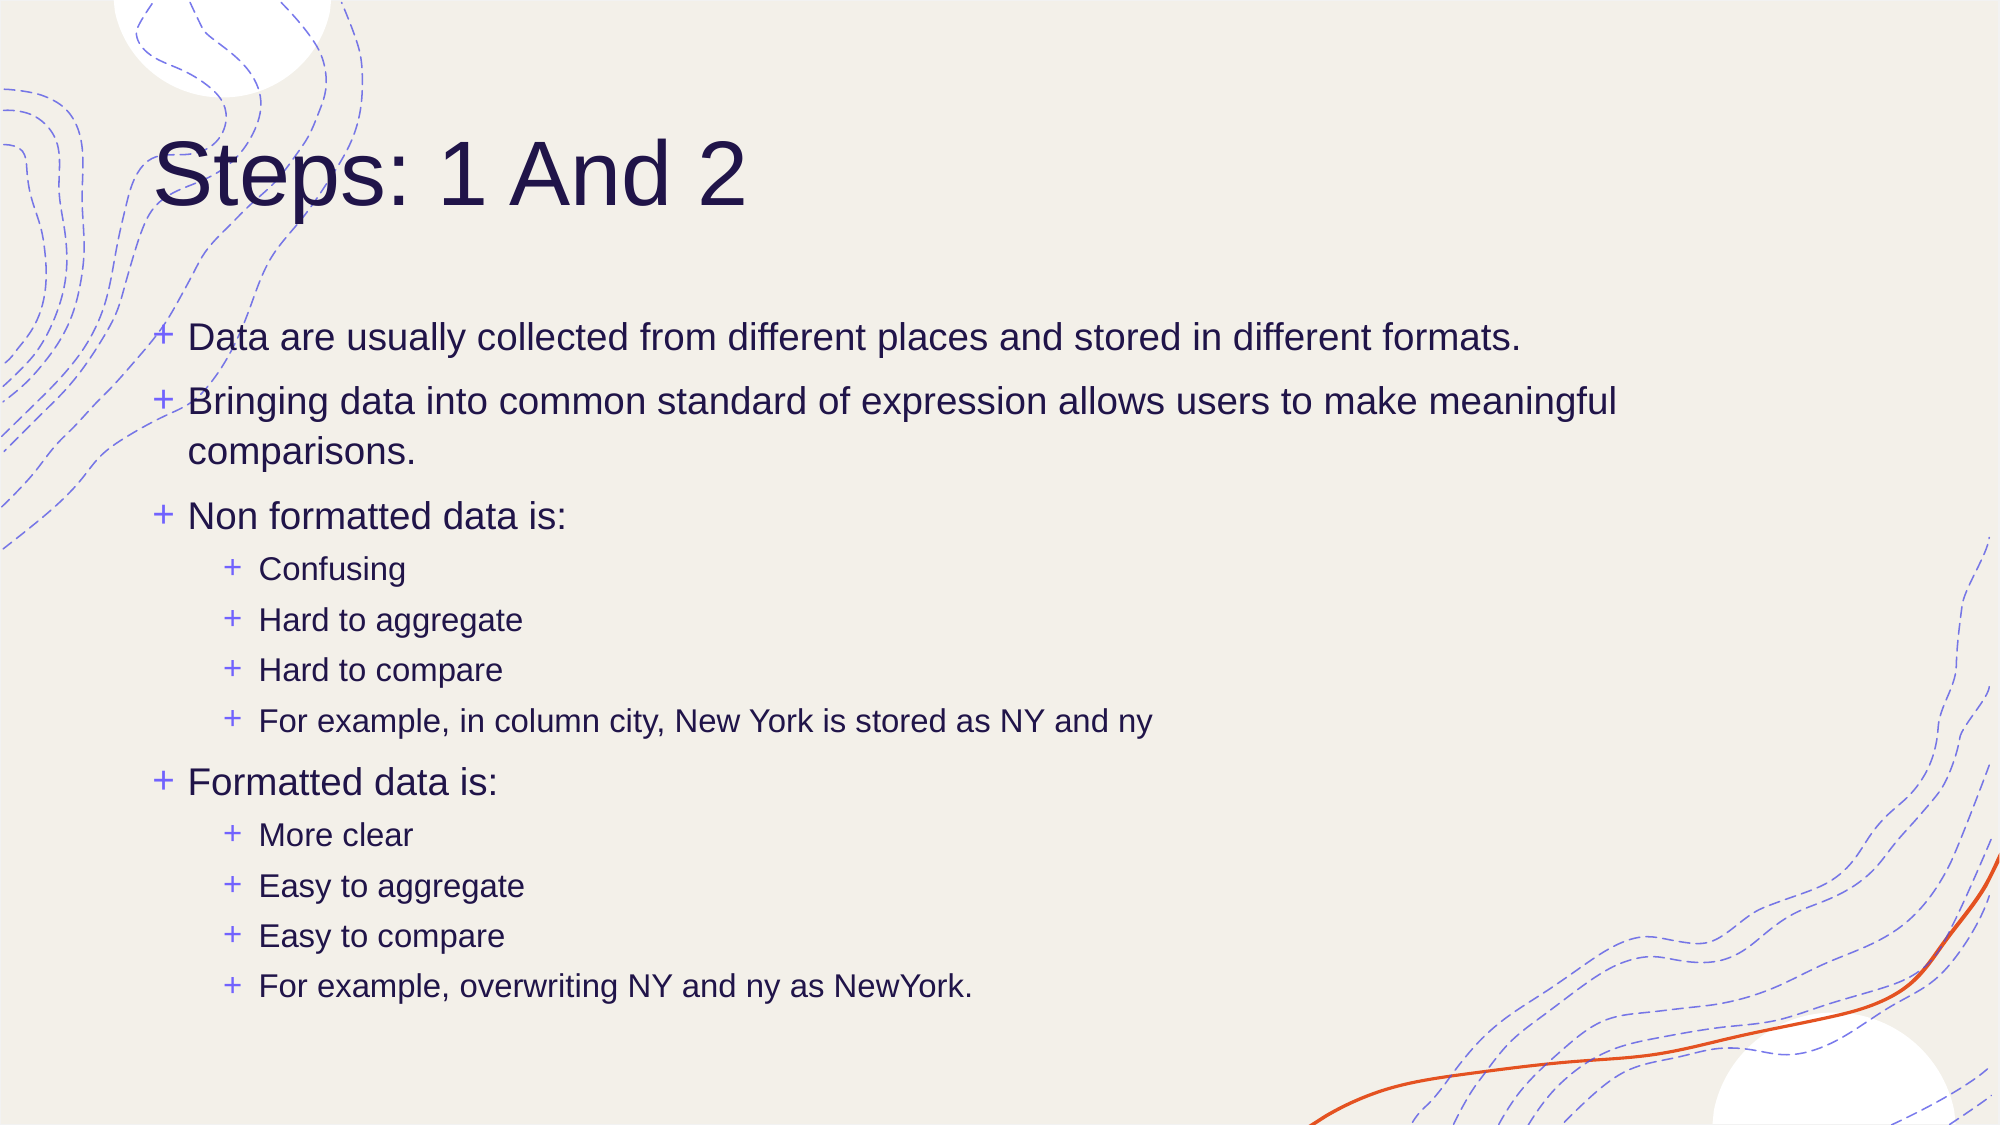

# Steps: 1 And 2
Data are usually collected from different places and stored in different formats.
Bringing data into common standard of expression allows users to make meaningful comparisons.
Non formatted data is:
Confusing
Hard to aggregate
Hard to compare
For example, in column city, New York is stored as NY and ny
Formatted data is:
More clear
Easy to aggregate
Easy to compare
For example, overwriting NY and ny as NewYork.